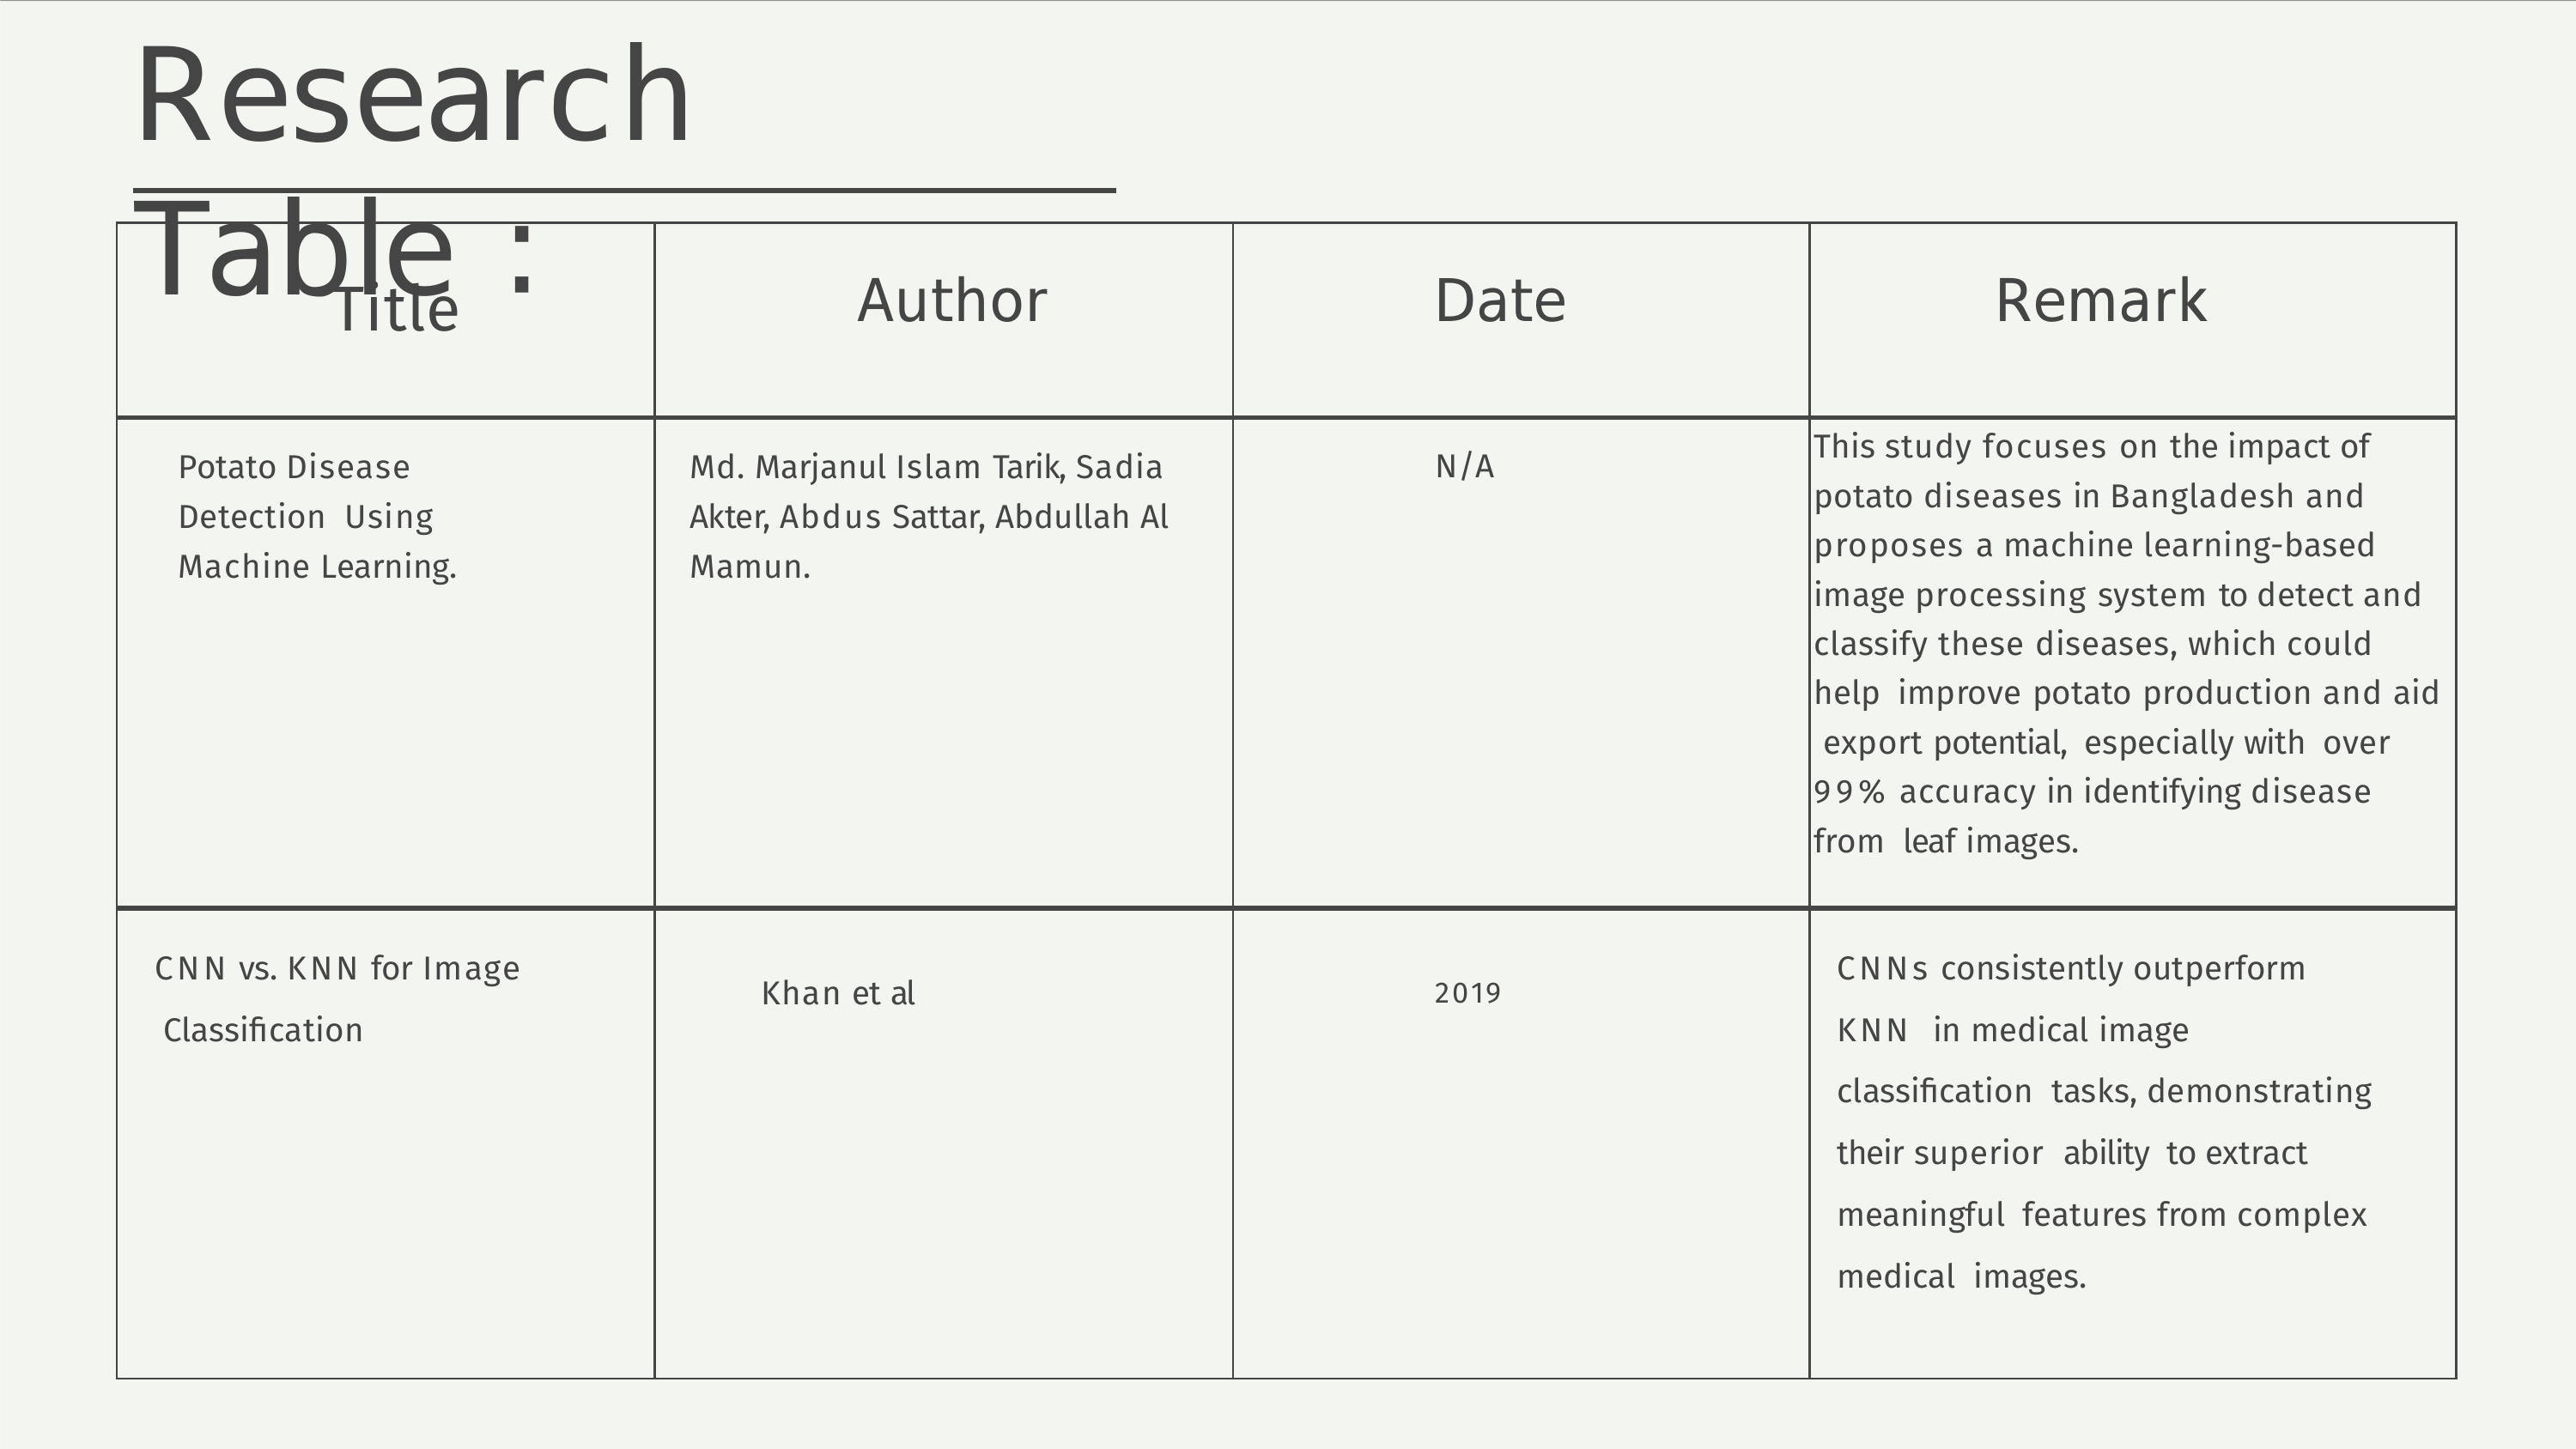

# Research Table :

| Title | Author | Date | Remark |
| --- | --- | --- | --- |
| Potato Disease Detection Using Machine Learning. | Md. Marjanul Islam Tarik, Sadia Akter, Abdus Sattar, Abdullah Al Mamun. | N/A | This study focuses on the impact of potato diseases in Bangladesh and proposes a machine learning-based image processing system to detect and classify these diseases, which could help improve potato production and aid export potential, especially with over 99% accuracy in identifying disease from leaf images. |
| CNN vs. KNN for Image Classification | Khan et al | 2019 | CNNs consistently outperform KNN in medical image classification tasks, demonstrating their superior ability to extract meaningful features from complex medical images. |